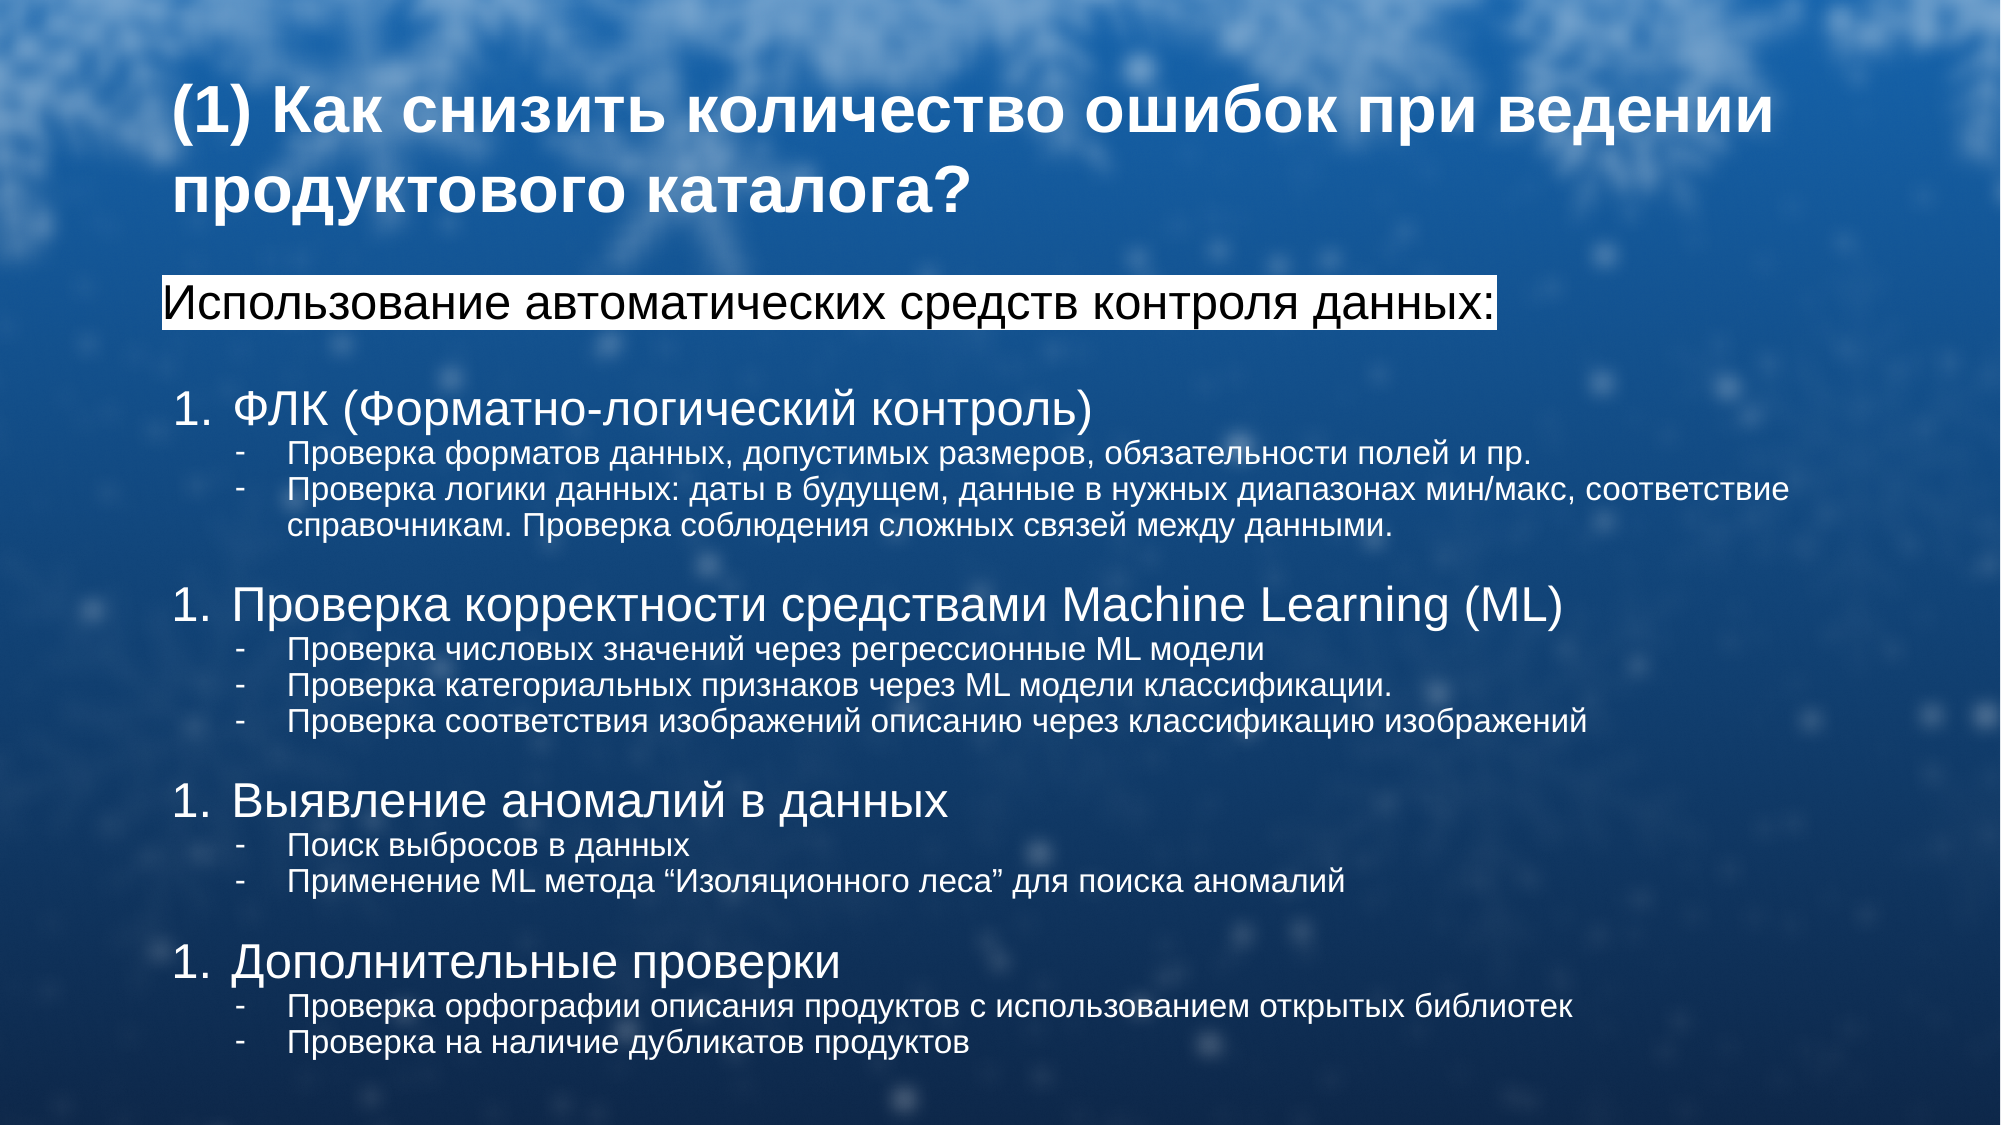

# (1) Как снизить количество ошибок при ведении продуктового каталога?
Использование автоматических средств контроля данных:

ФЛК (Форматно-логический контроль)
Проверка форматов данных, допустимых размеров, обязательности полей и пр.
Проверка логики данных: даты в будущем, данные в нужных диапазонах мин/макс, соответствие справочникам. Проверка соблюдения сложных связей между данными.

Проверка корректности средствами Machine Learning (ML)
Проверка числовых значений через регрессионные ML модели
Проверка категориальных признаков через ML модели классификации.
Проверка соответствия изображений описанию через классификацию изображений

Выявление аномалий в данных
Поиск выбросов в данных
Применение ML метода “Изоляционного леса” для поиска аномалий

Дополнительные проверки
Проверка орфографии описания продуктов с использованием открытых библиотек
Проверка на наличие дубликатов продуктов